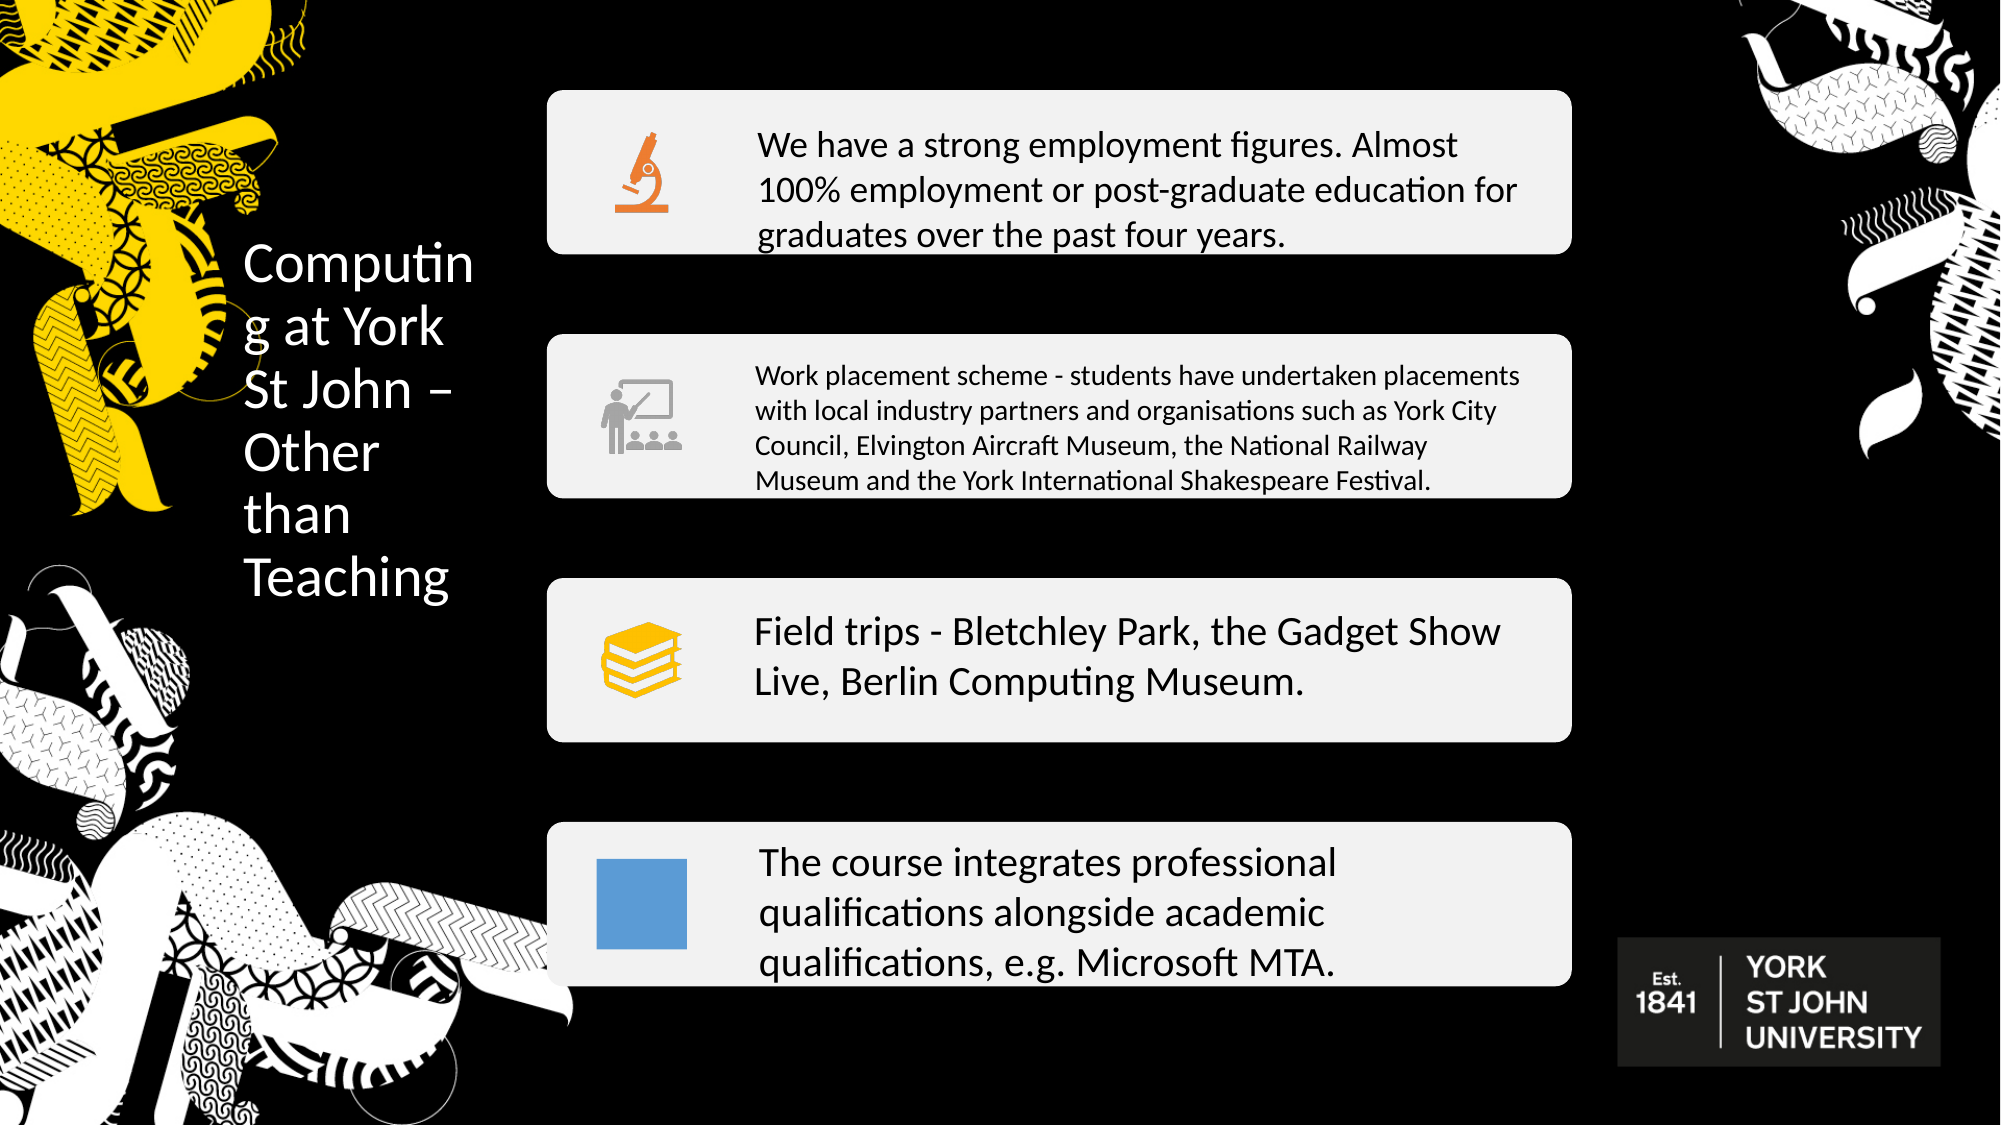

Computing at York St John – Other than Teaching
We have a strong employment figures. Almost 100% employment or post-graduate education for graduates over the past four years.
Work placement scheme - students have undertaken placements with local industry partners and organisations such as York City Council, Elvington Aircraft Museum, the National Railway Museum and the York International Shakespeare Festival.
Field trips - Bletchley Park, the Gadget Show Live, Berlin Computing Museum.
The course integrates professional qualifications alongside academic qualifications, e.g. Microsoft MTA.